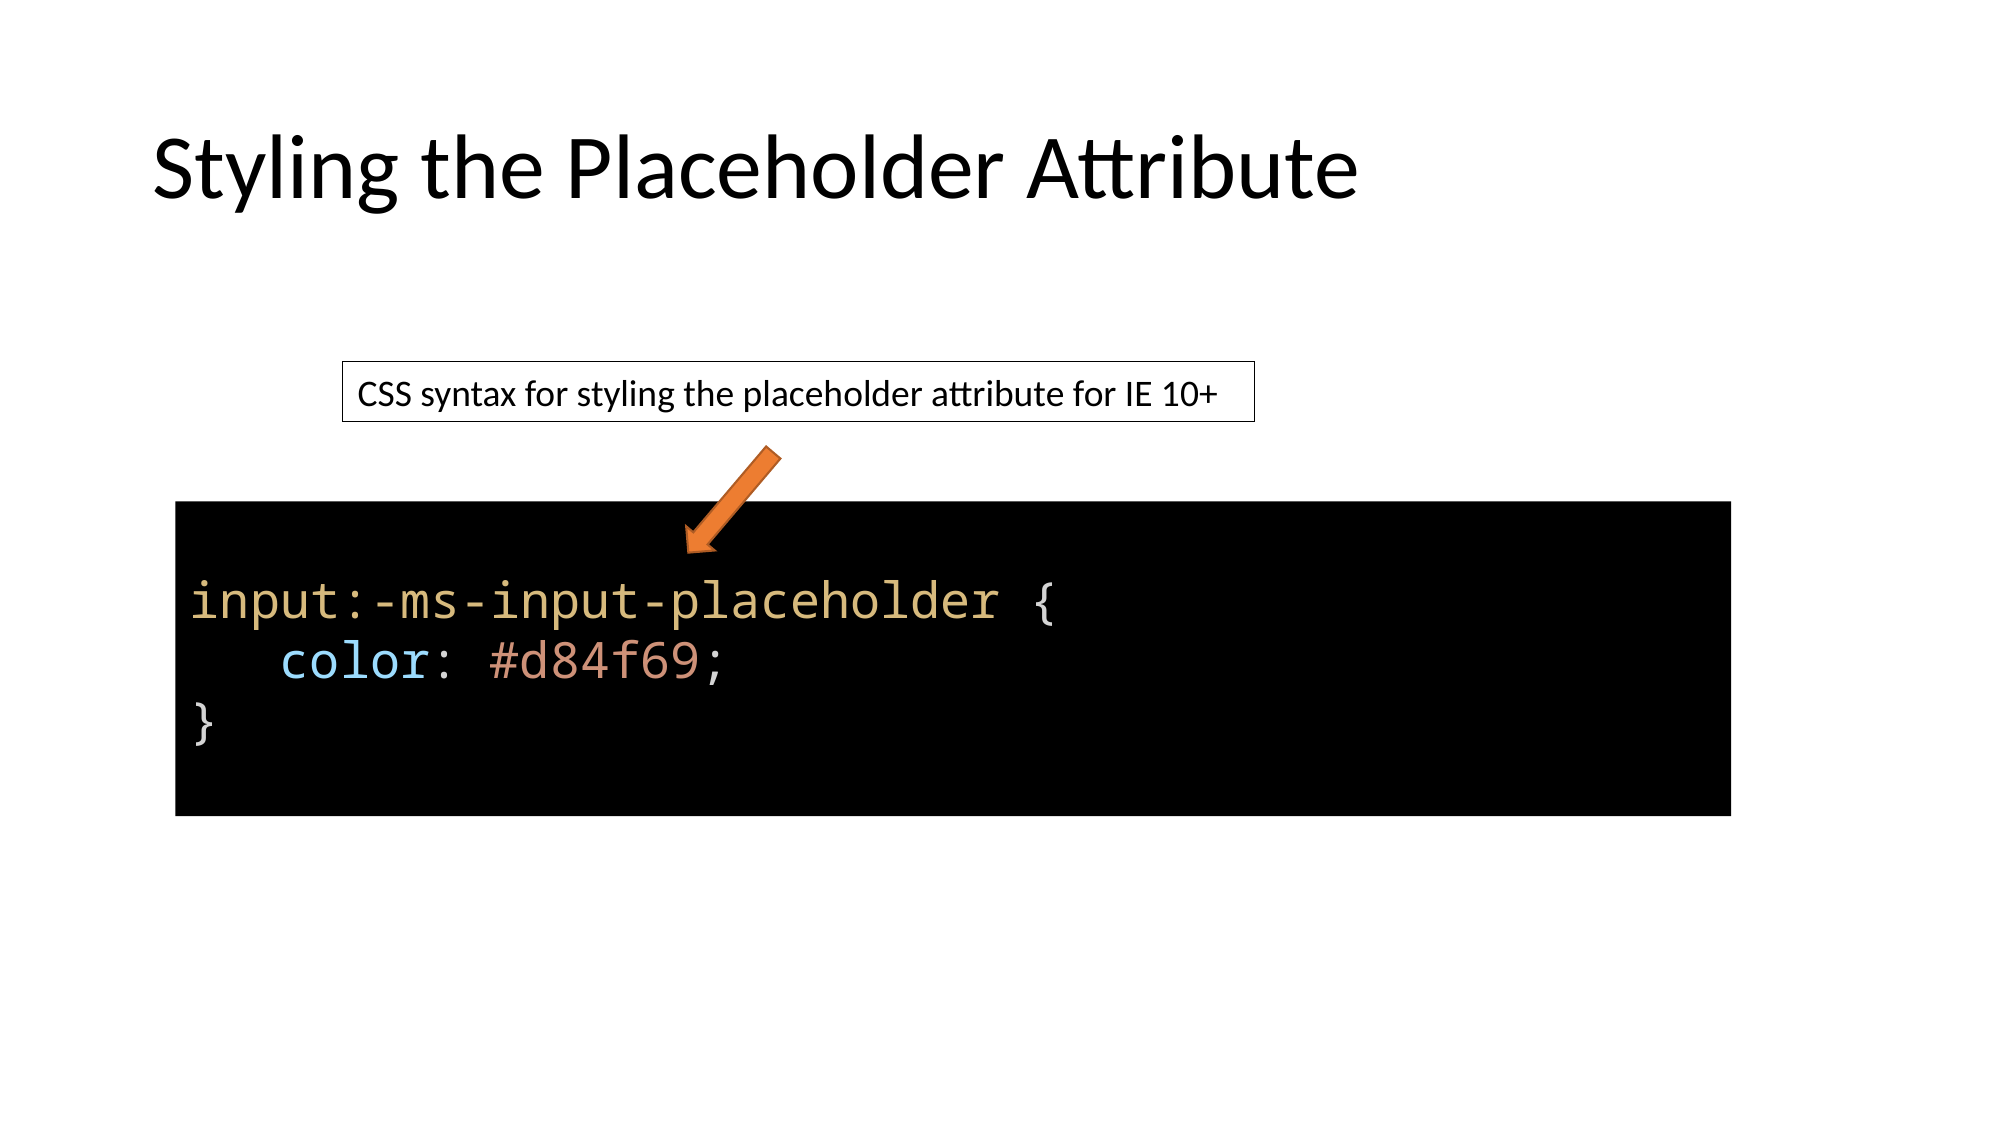

# Styling the Placeholder Attribute
CSS syntax for styling the placeholder attribute for IE 10+

input:-ms-input-placeholder {
   color: #d84f69;
}